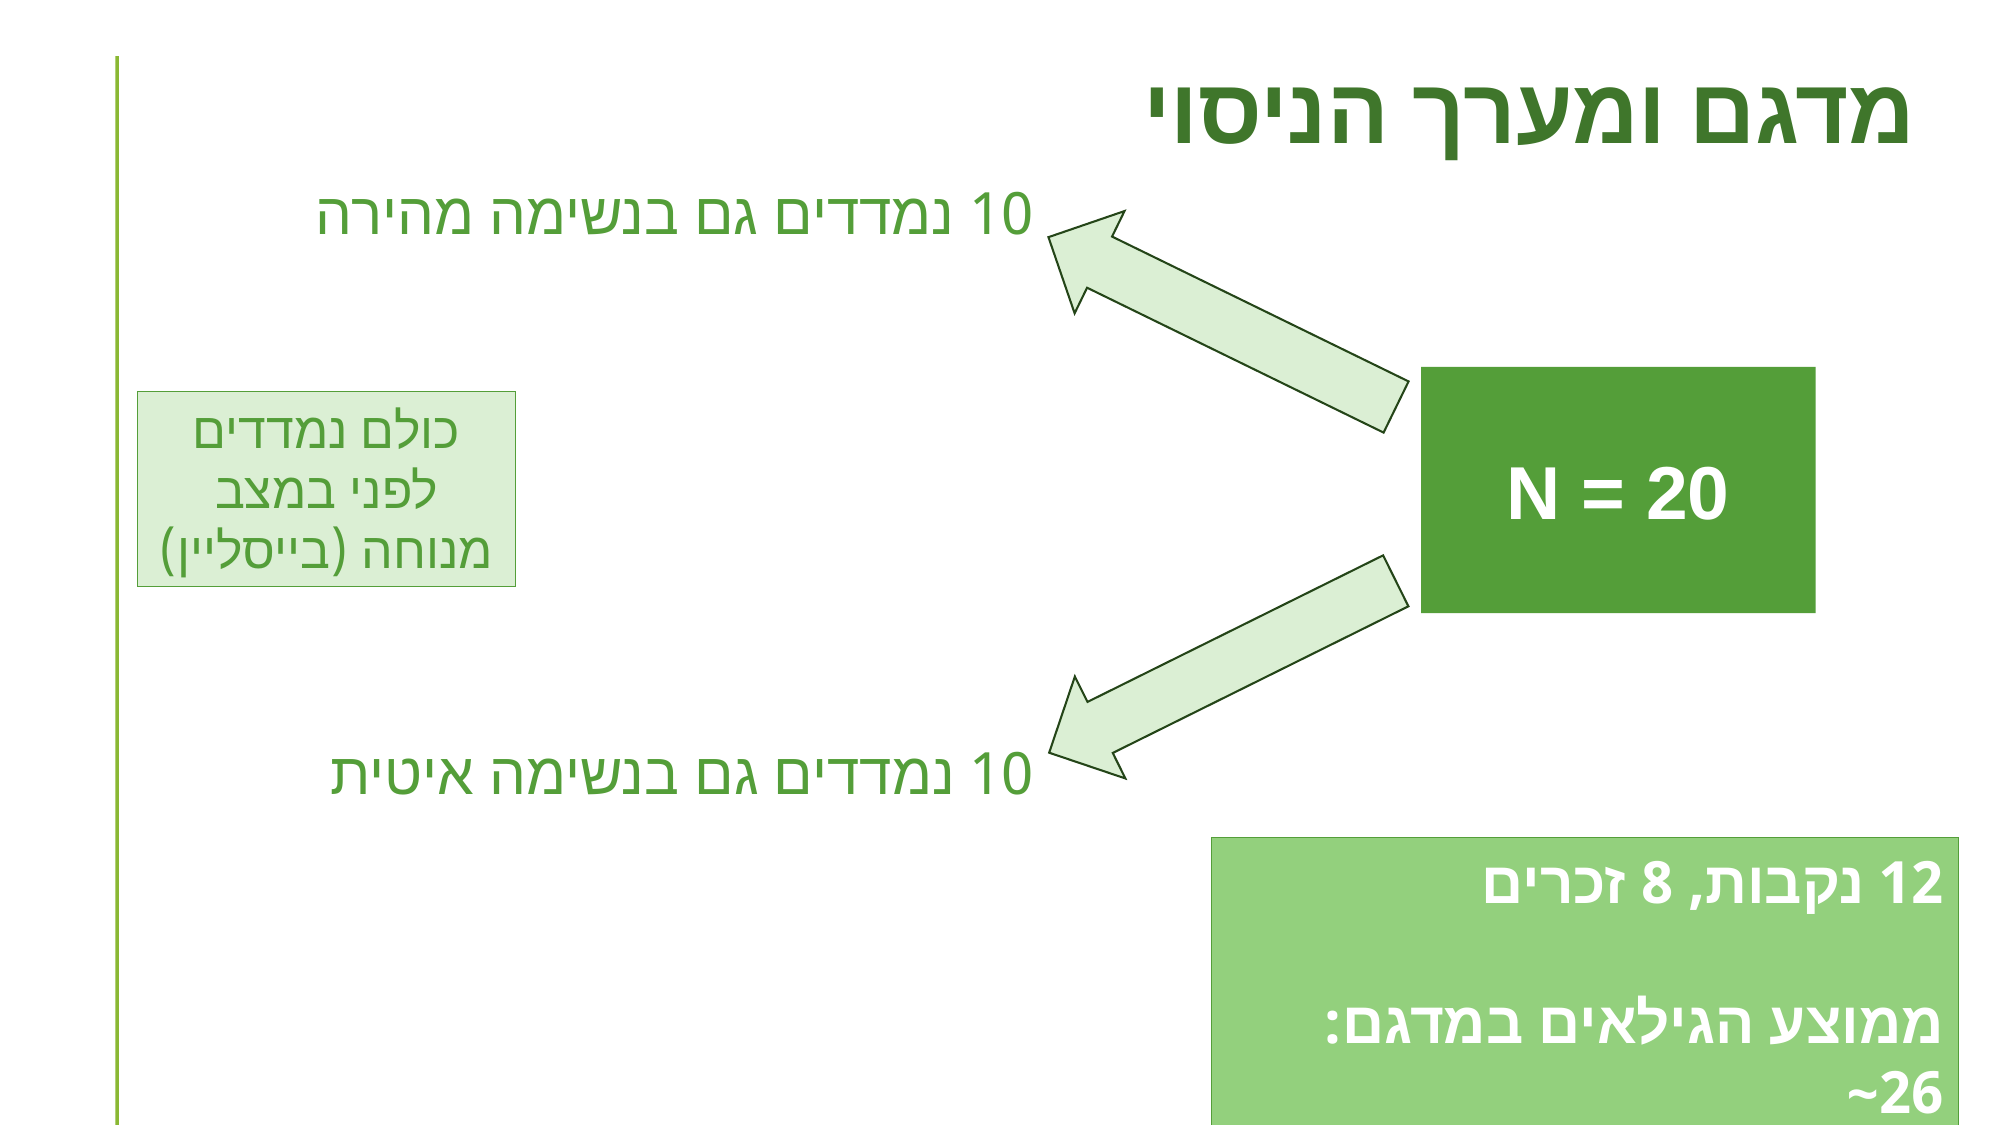

# מדגם ומערך הניסוי
10 נמדדים גם בנשימה מהירה

10 נמדדים גם בנשימה איטית

כולם נמדדים לפני במצב מנוחה (בייסליין)

N = 20

12 נקבות, 8 זכרים

ממוצע הגילאים במדגם: 26~